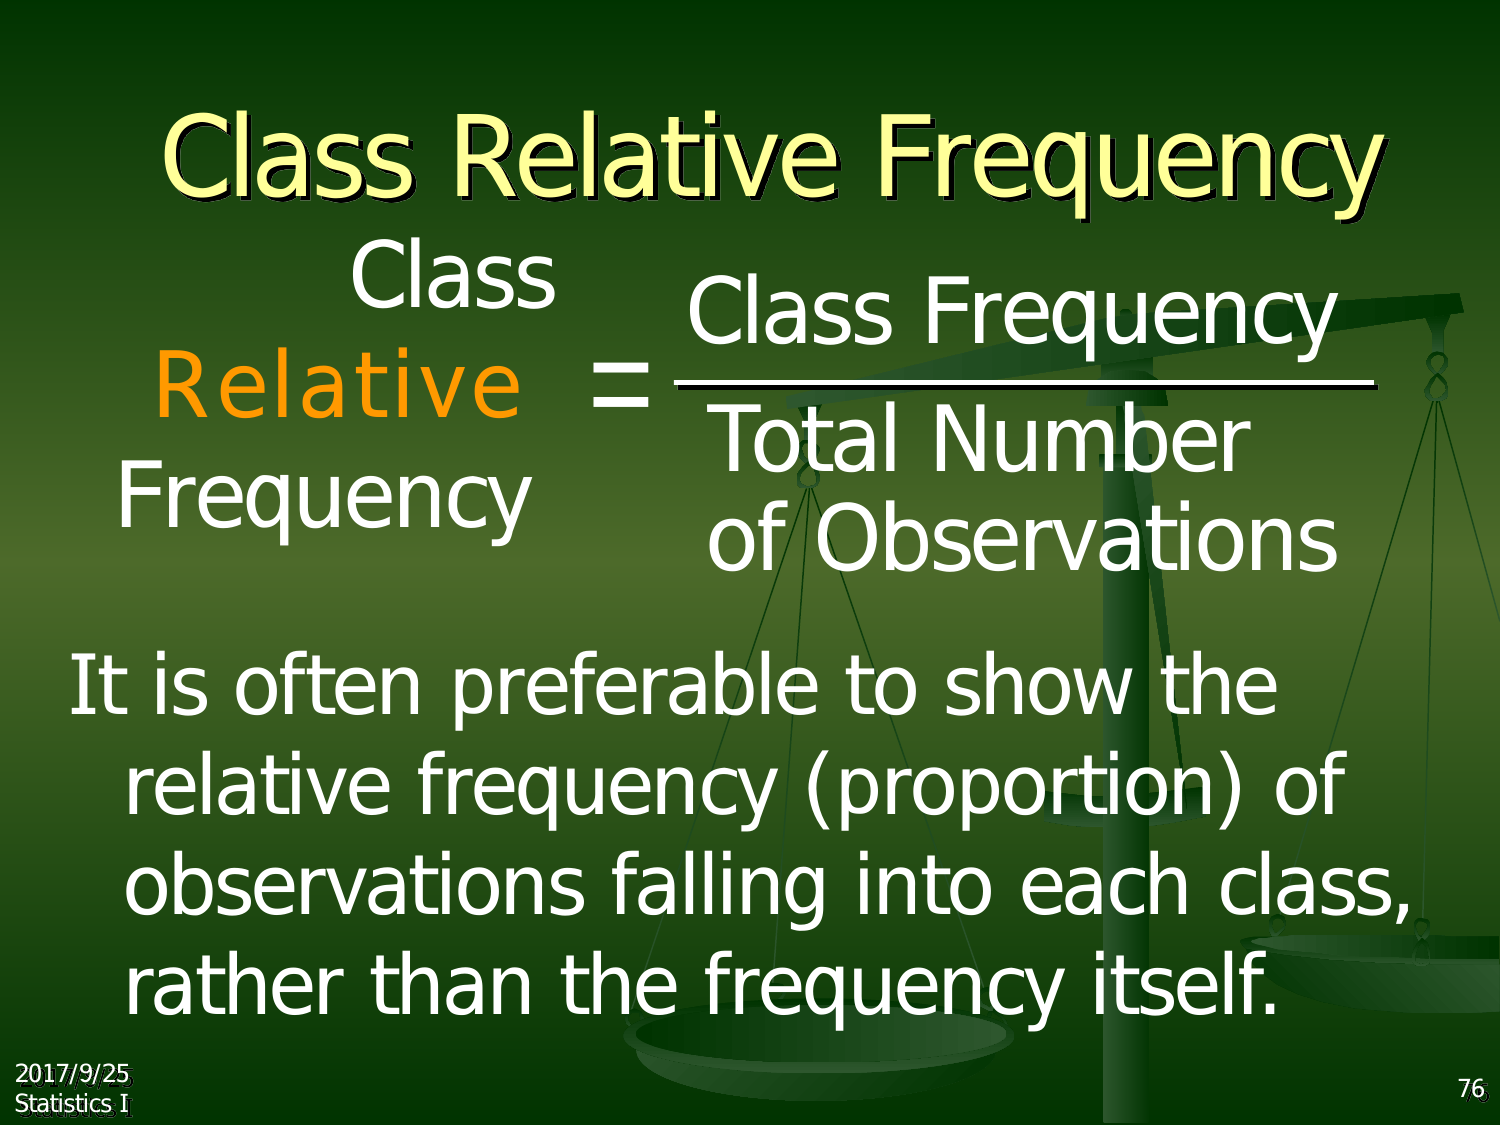

# Class Relative Frequency
Class Relative
Frequency
Class Frequency
=

Total Number
of Observations
It is often preferable to show the relative frequency (proportion) of observations falling into each class, rather than the frequency itself.
2017/9/25
Statistics I
76